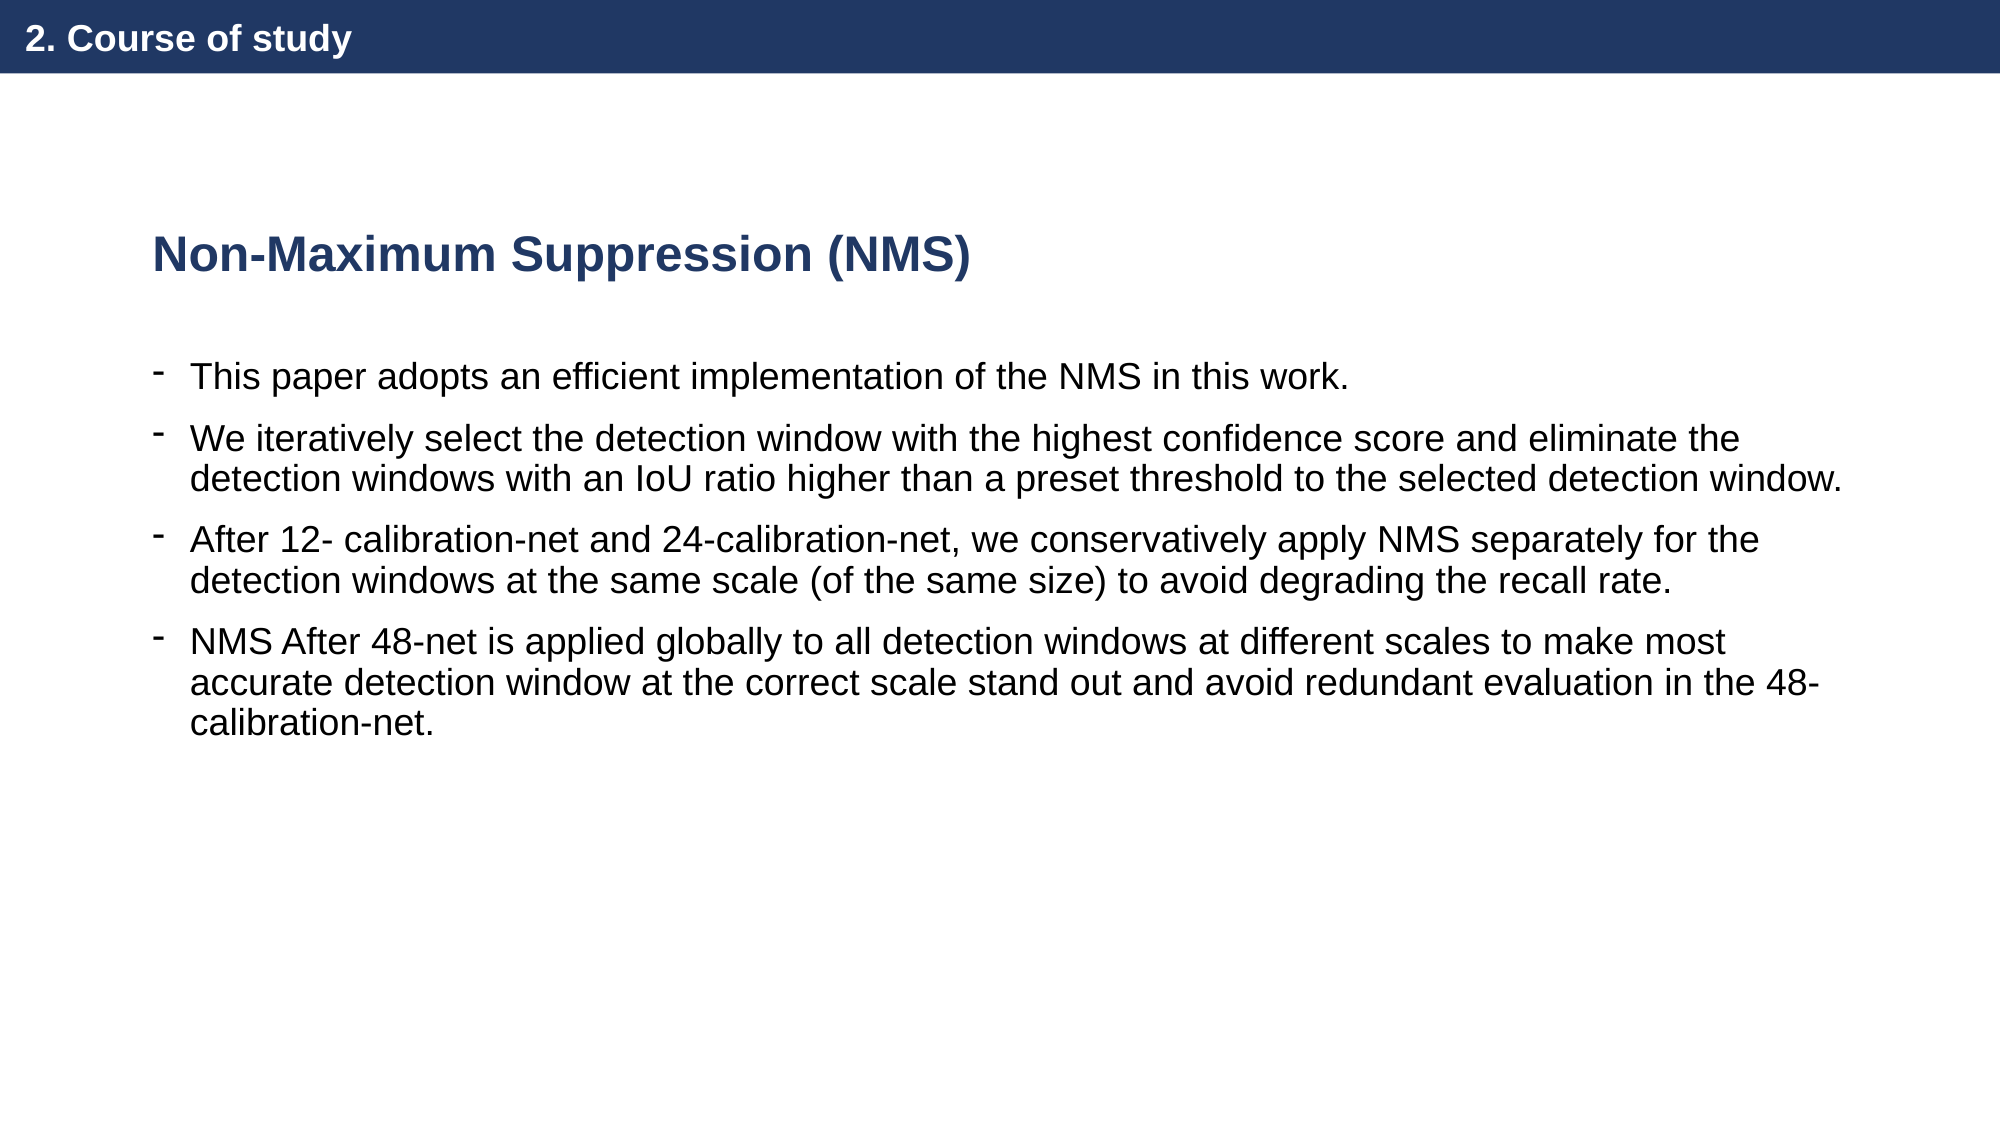

2. Course of study
Non-Maximum Suppression (NMS)
This paper adopts an efficient implementation of the NMS in this work.
We iteratively select the detection window with the highest confidence score and eliminate the detection windows with an IoU ratio higher than a preset threshold to the selected detection window.
After 12- calibration-net and 24-calibration-net, we conservatively apply NMS separately for the detection windows at the same scale (of the same size) to avoid degrading the recall rate.
NMS After 48-net is applied globally to all detection windows at different scales to make most accurate detection window at the correct scale stand out and avoid redundant evaluation in the 48-calibration-net.